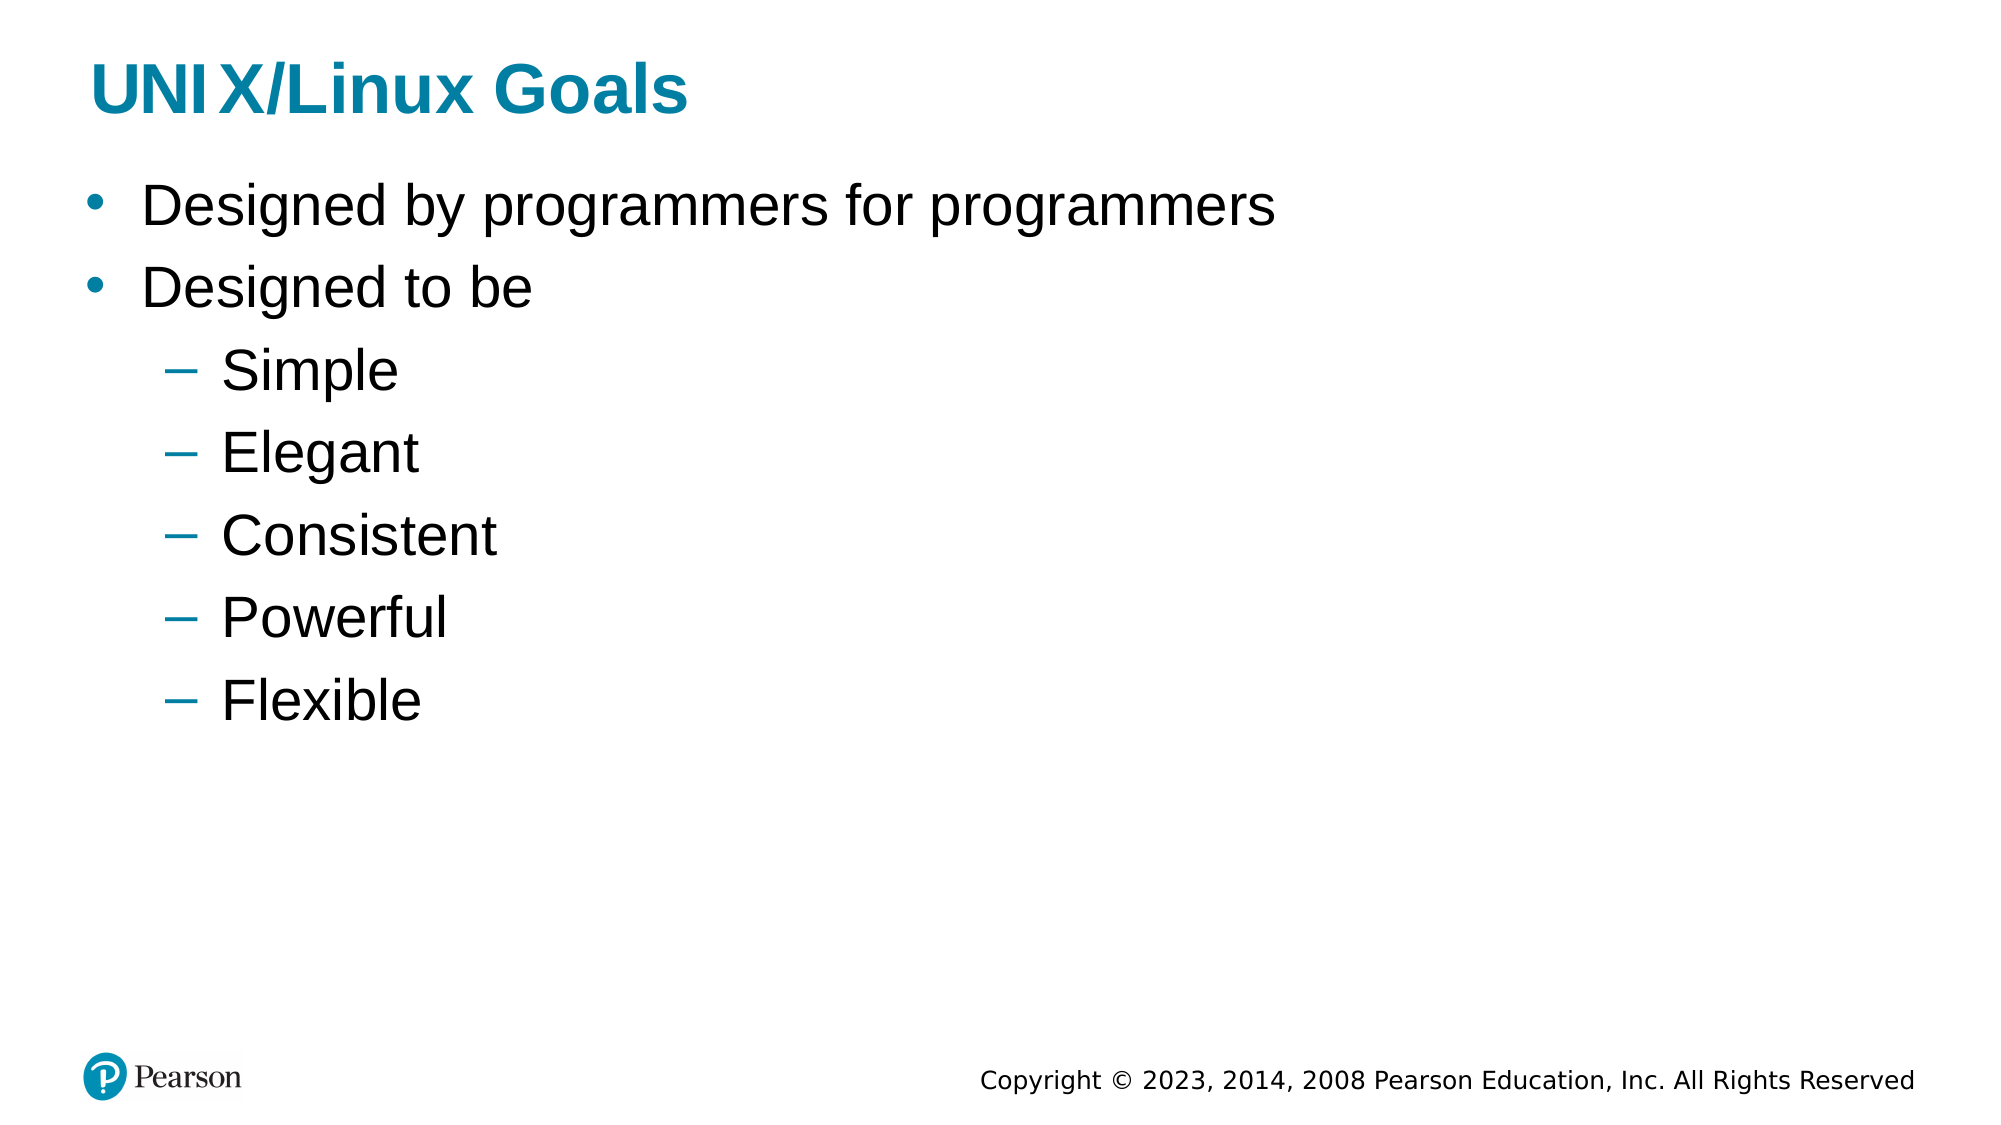

# U N I X/Linux Goals
Designed by programmers for programmers
Designed to be
Simple
Elegant
Consistent
Powerful
Flexible